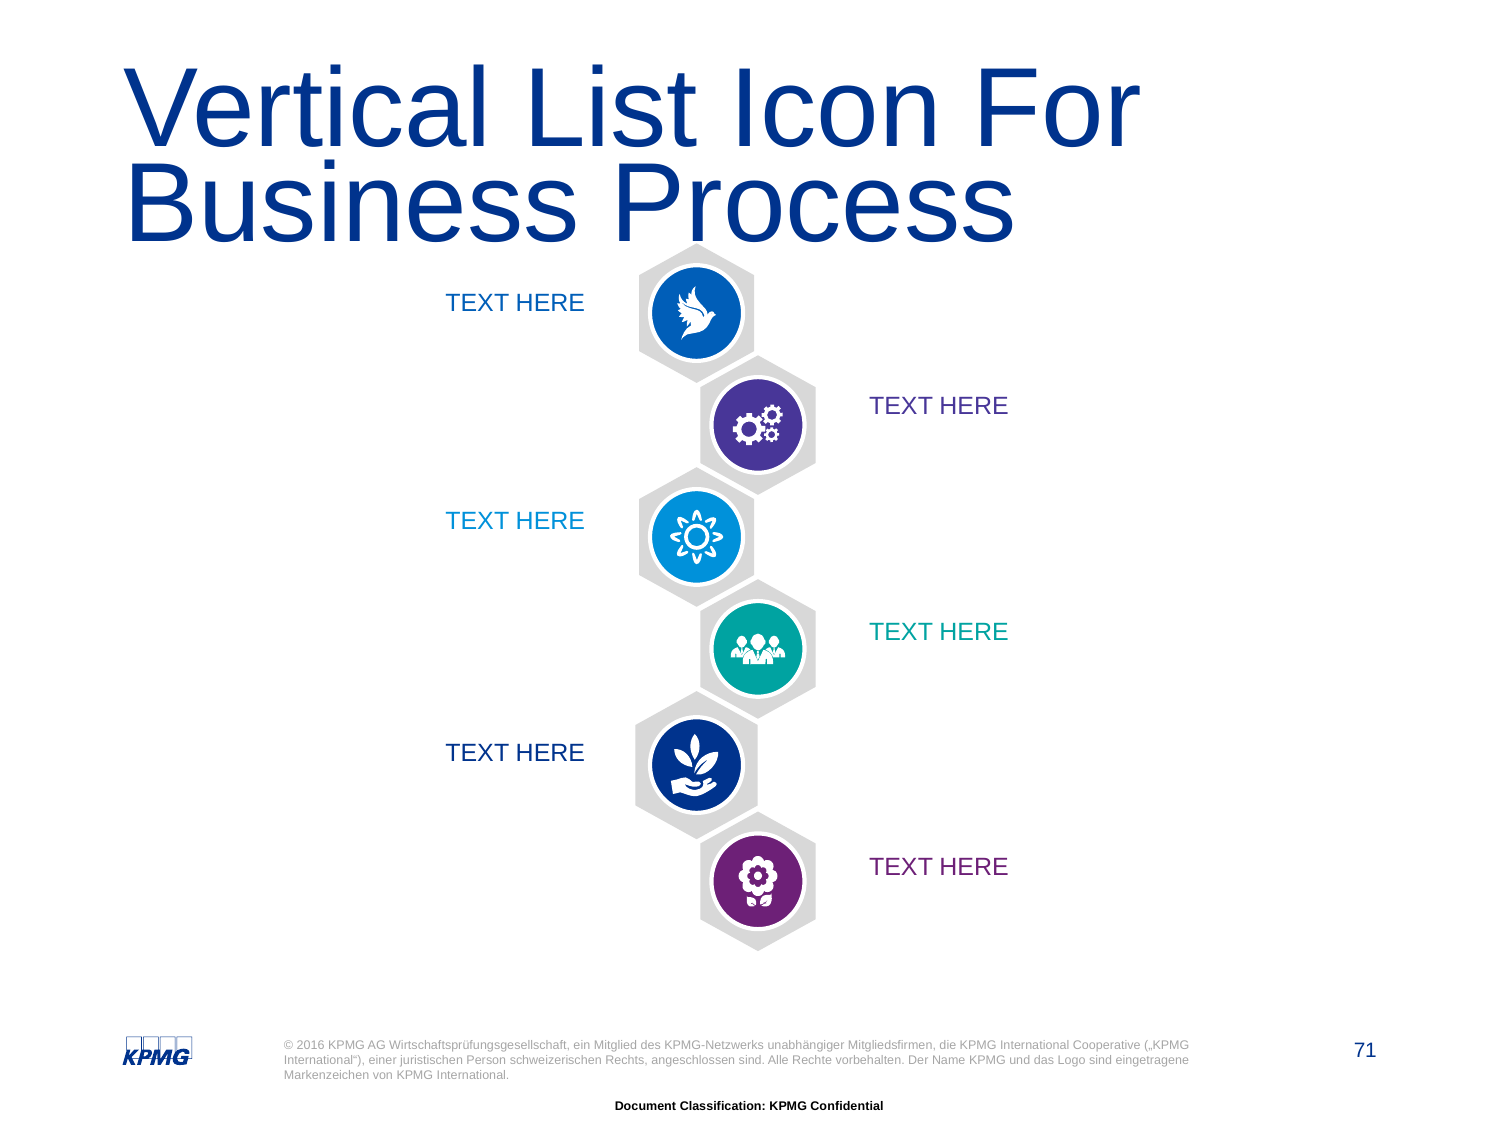

# Vertical List Icon For Business Process

TEXT HERE
Download this awesome diagram. Capture your audience’s attention. Download this awesome diagram.

TEXT HERE
Download this awesome diagram. Capture your audience’s attention. Download this awesome diagram.

TEXT HERE
Download this awesome diagram. Capture your audience’s attention. Download this awesome diagram.

TEXT HERE
Download this awesome diagram. Capture your audience’s attention. Download this awesome diagram.

TEXT HERE
Download this awesome diagram. Capture your audience’s attention. Download this awesome diagram.

TEXT HERE
Download this awesome diagram. Capture your audience’s attention. Download this awesome diagram.